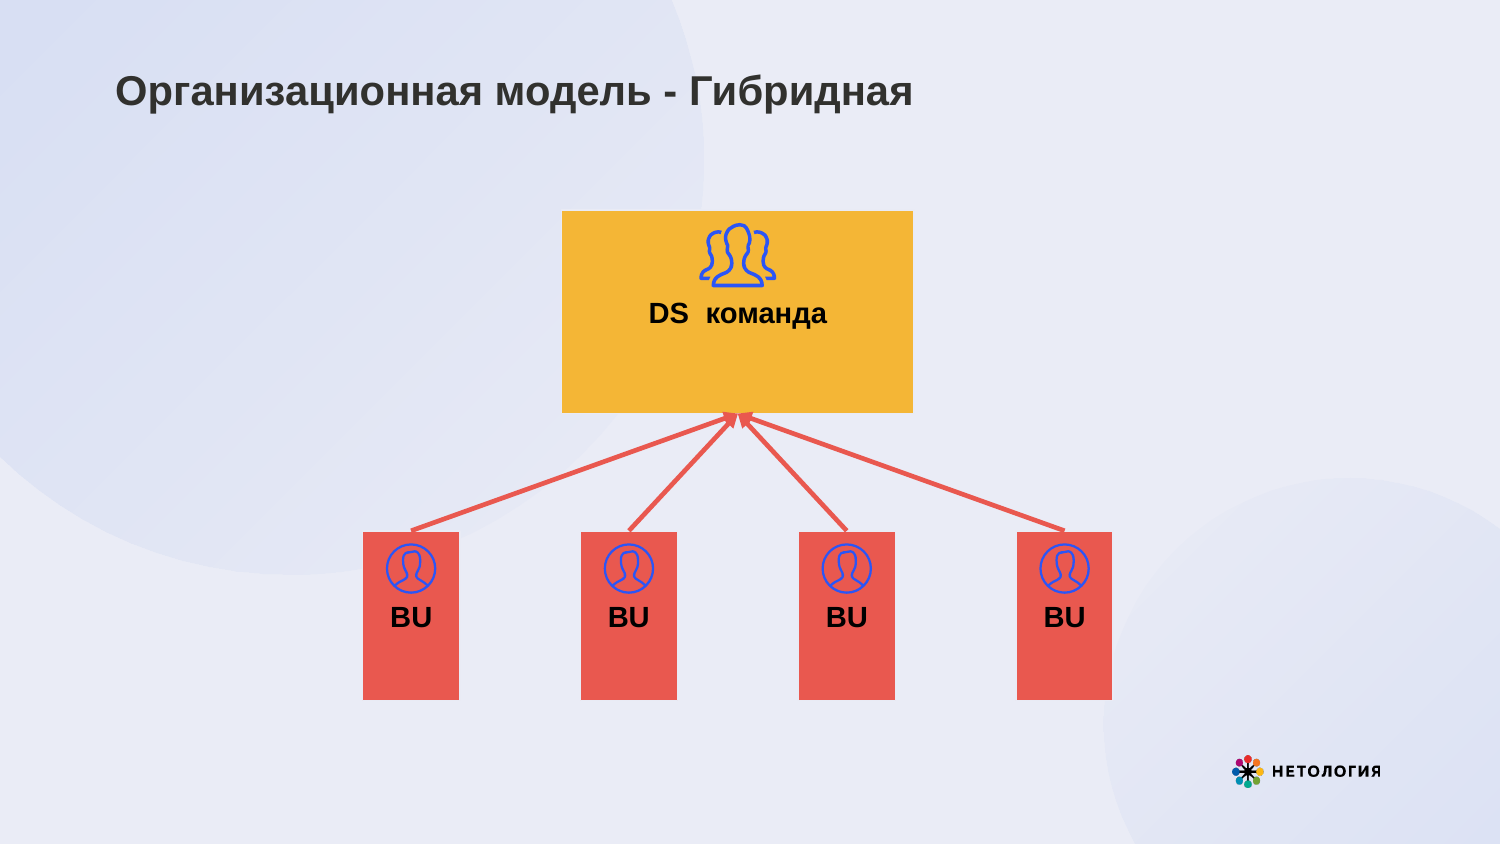

# Организационная модель - Гибридная
DS  команда

BU
BU
BU
BU